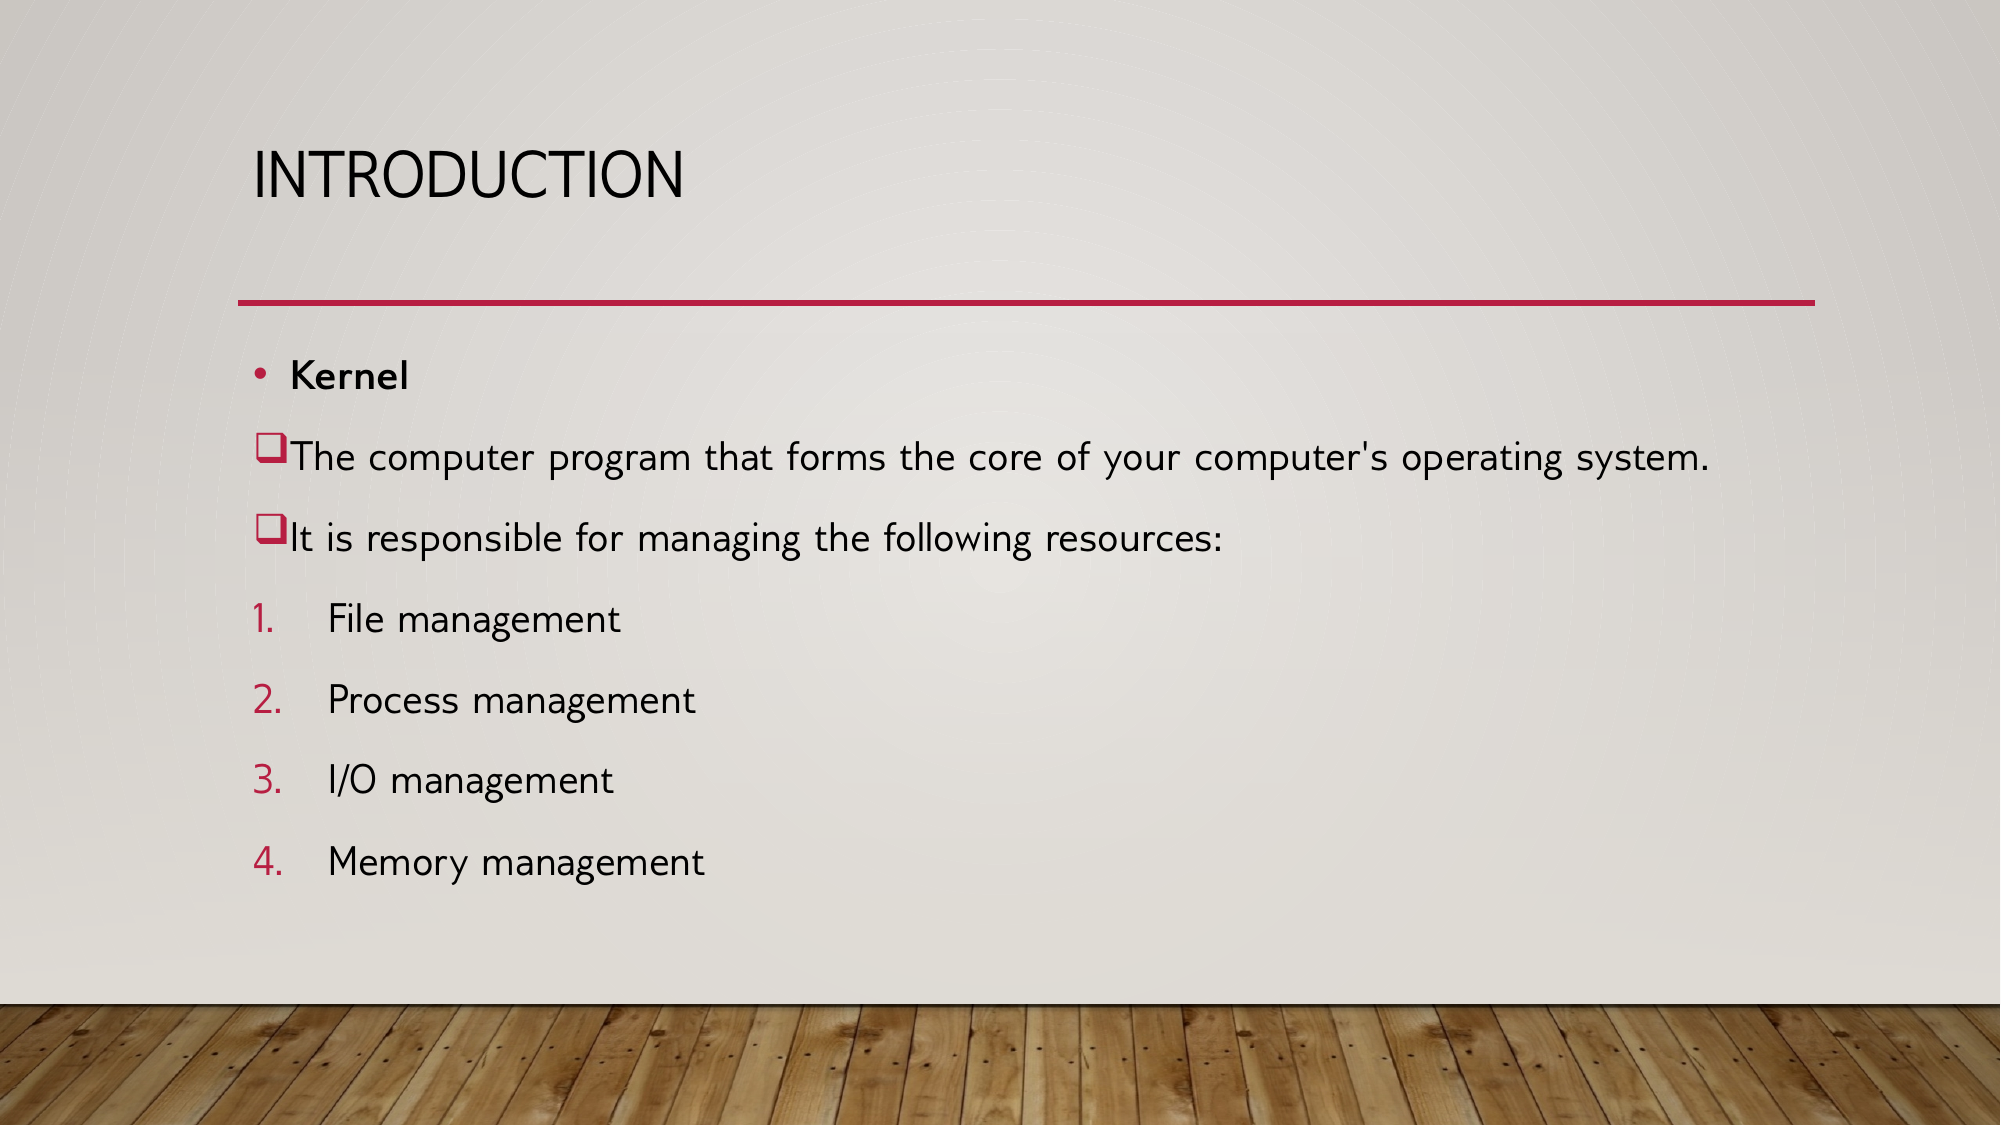

# introduction
Kernel
The computer program that forms the core of your computer's operating system.
It is responsible for managing the following resources:
File management
Process management
I/O management
Memory management